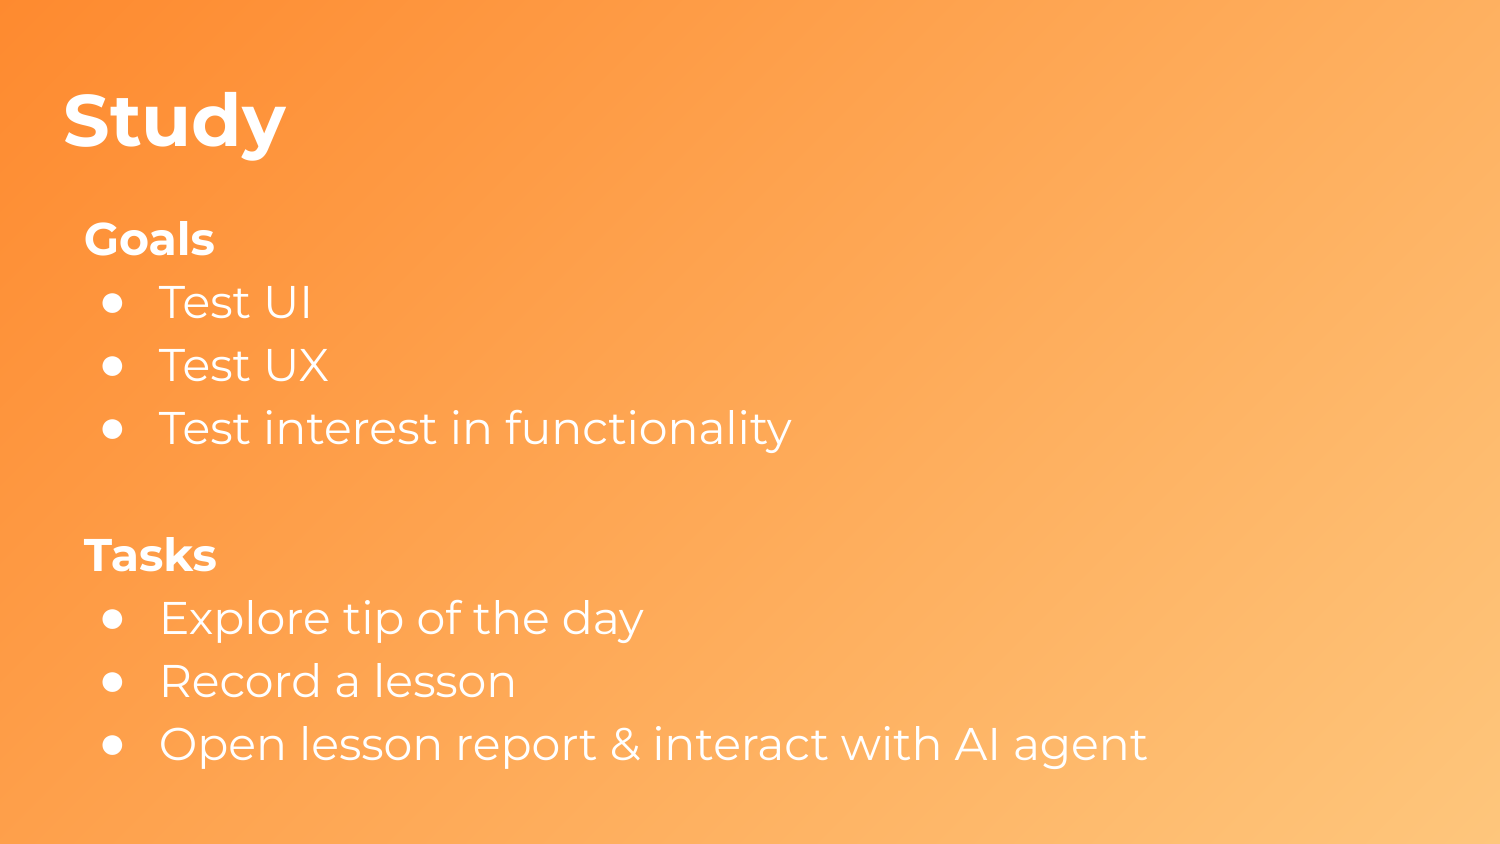

# Study
Goals
Test UI
Test UX
Test interest in functionality

Tasks
Explore tip of the day
Record a lesson
Open lesson report & interact with AI agent